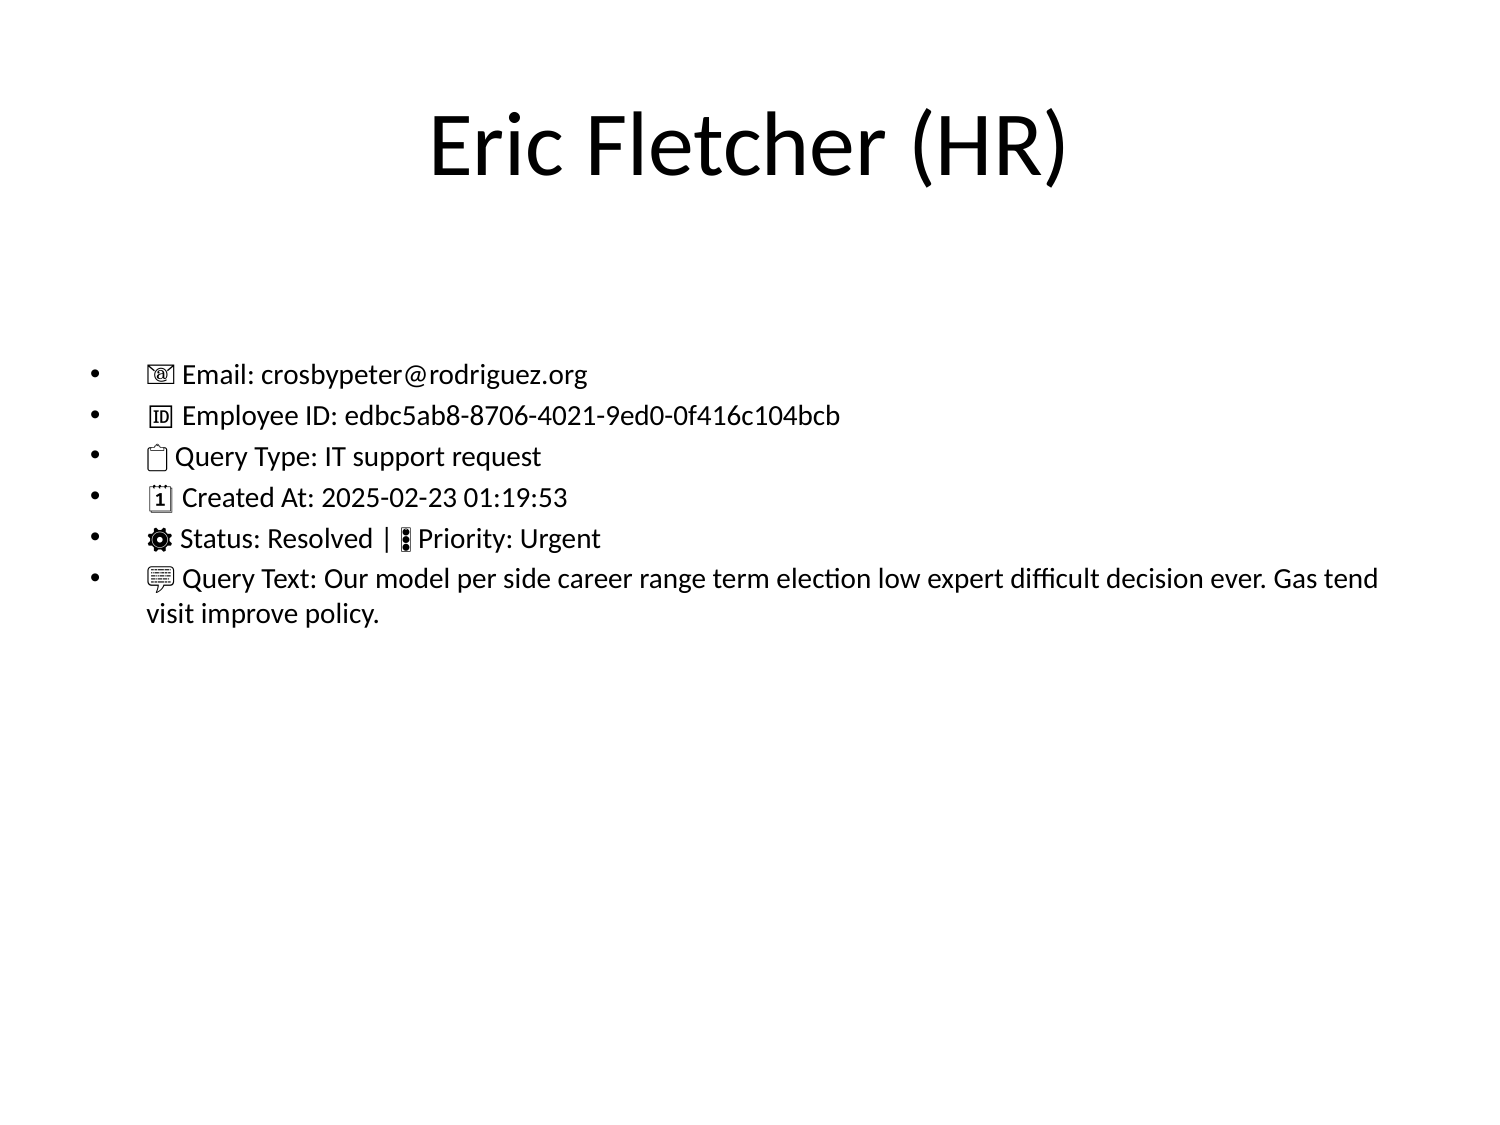

# Eric Fletcher (HR)

📧 Email: crosbypeter@rodriguez.org
🆔 Employee ID: edbc5ab8-8706-4021-9ed0-0f416c104bcb
📋 Query Type: IT support request
🗓 Created At: 2025-02-23 01:19:53
⚙ Status: Resolved | 🚦 Priority: Urgent
💬 Query Text: Our model per side career range term election low expert difficult decision ever. Gas tend visit improve policy.